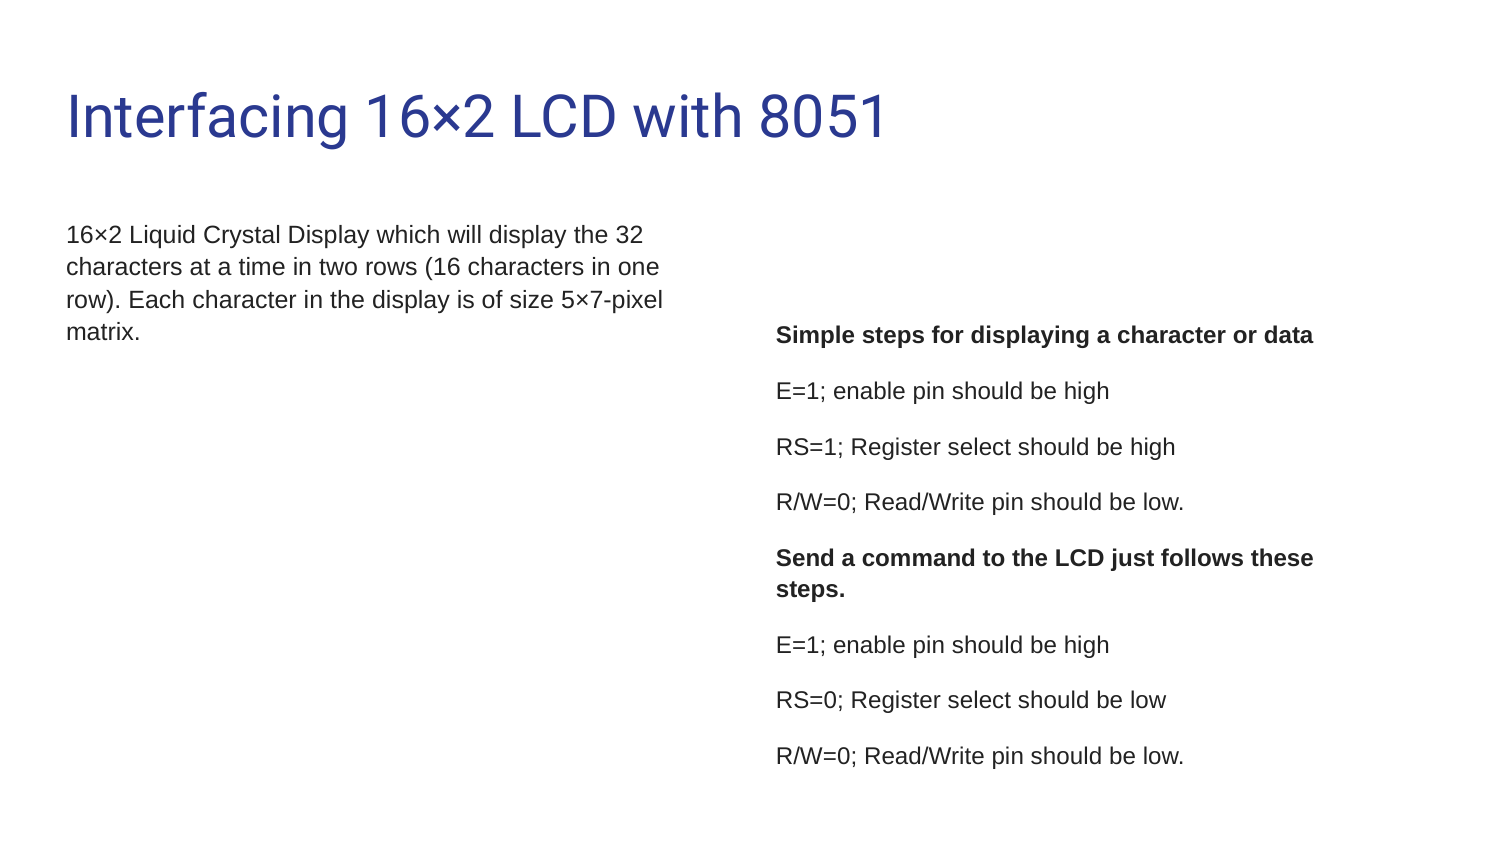

# Interfacing 16×2 LCD with 8051
16×2 Liquid Crystal Display which will display the 32 characters at a time in two rows (16 characters in one row). Each character in the display is of size 5×7-pixel matrix.

Simple steps for displaying a character or data
E=1; enable pin should be high
RS=1; Register select should be high
R/W=0; Read/Write pin should be low.
Send a command to the LCD just follows these steps.
E=1; enable pin should be high
RS=0; Register select should be low
R/W=0; Read/Write pin should be low.